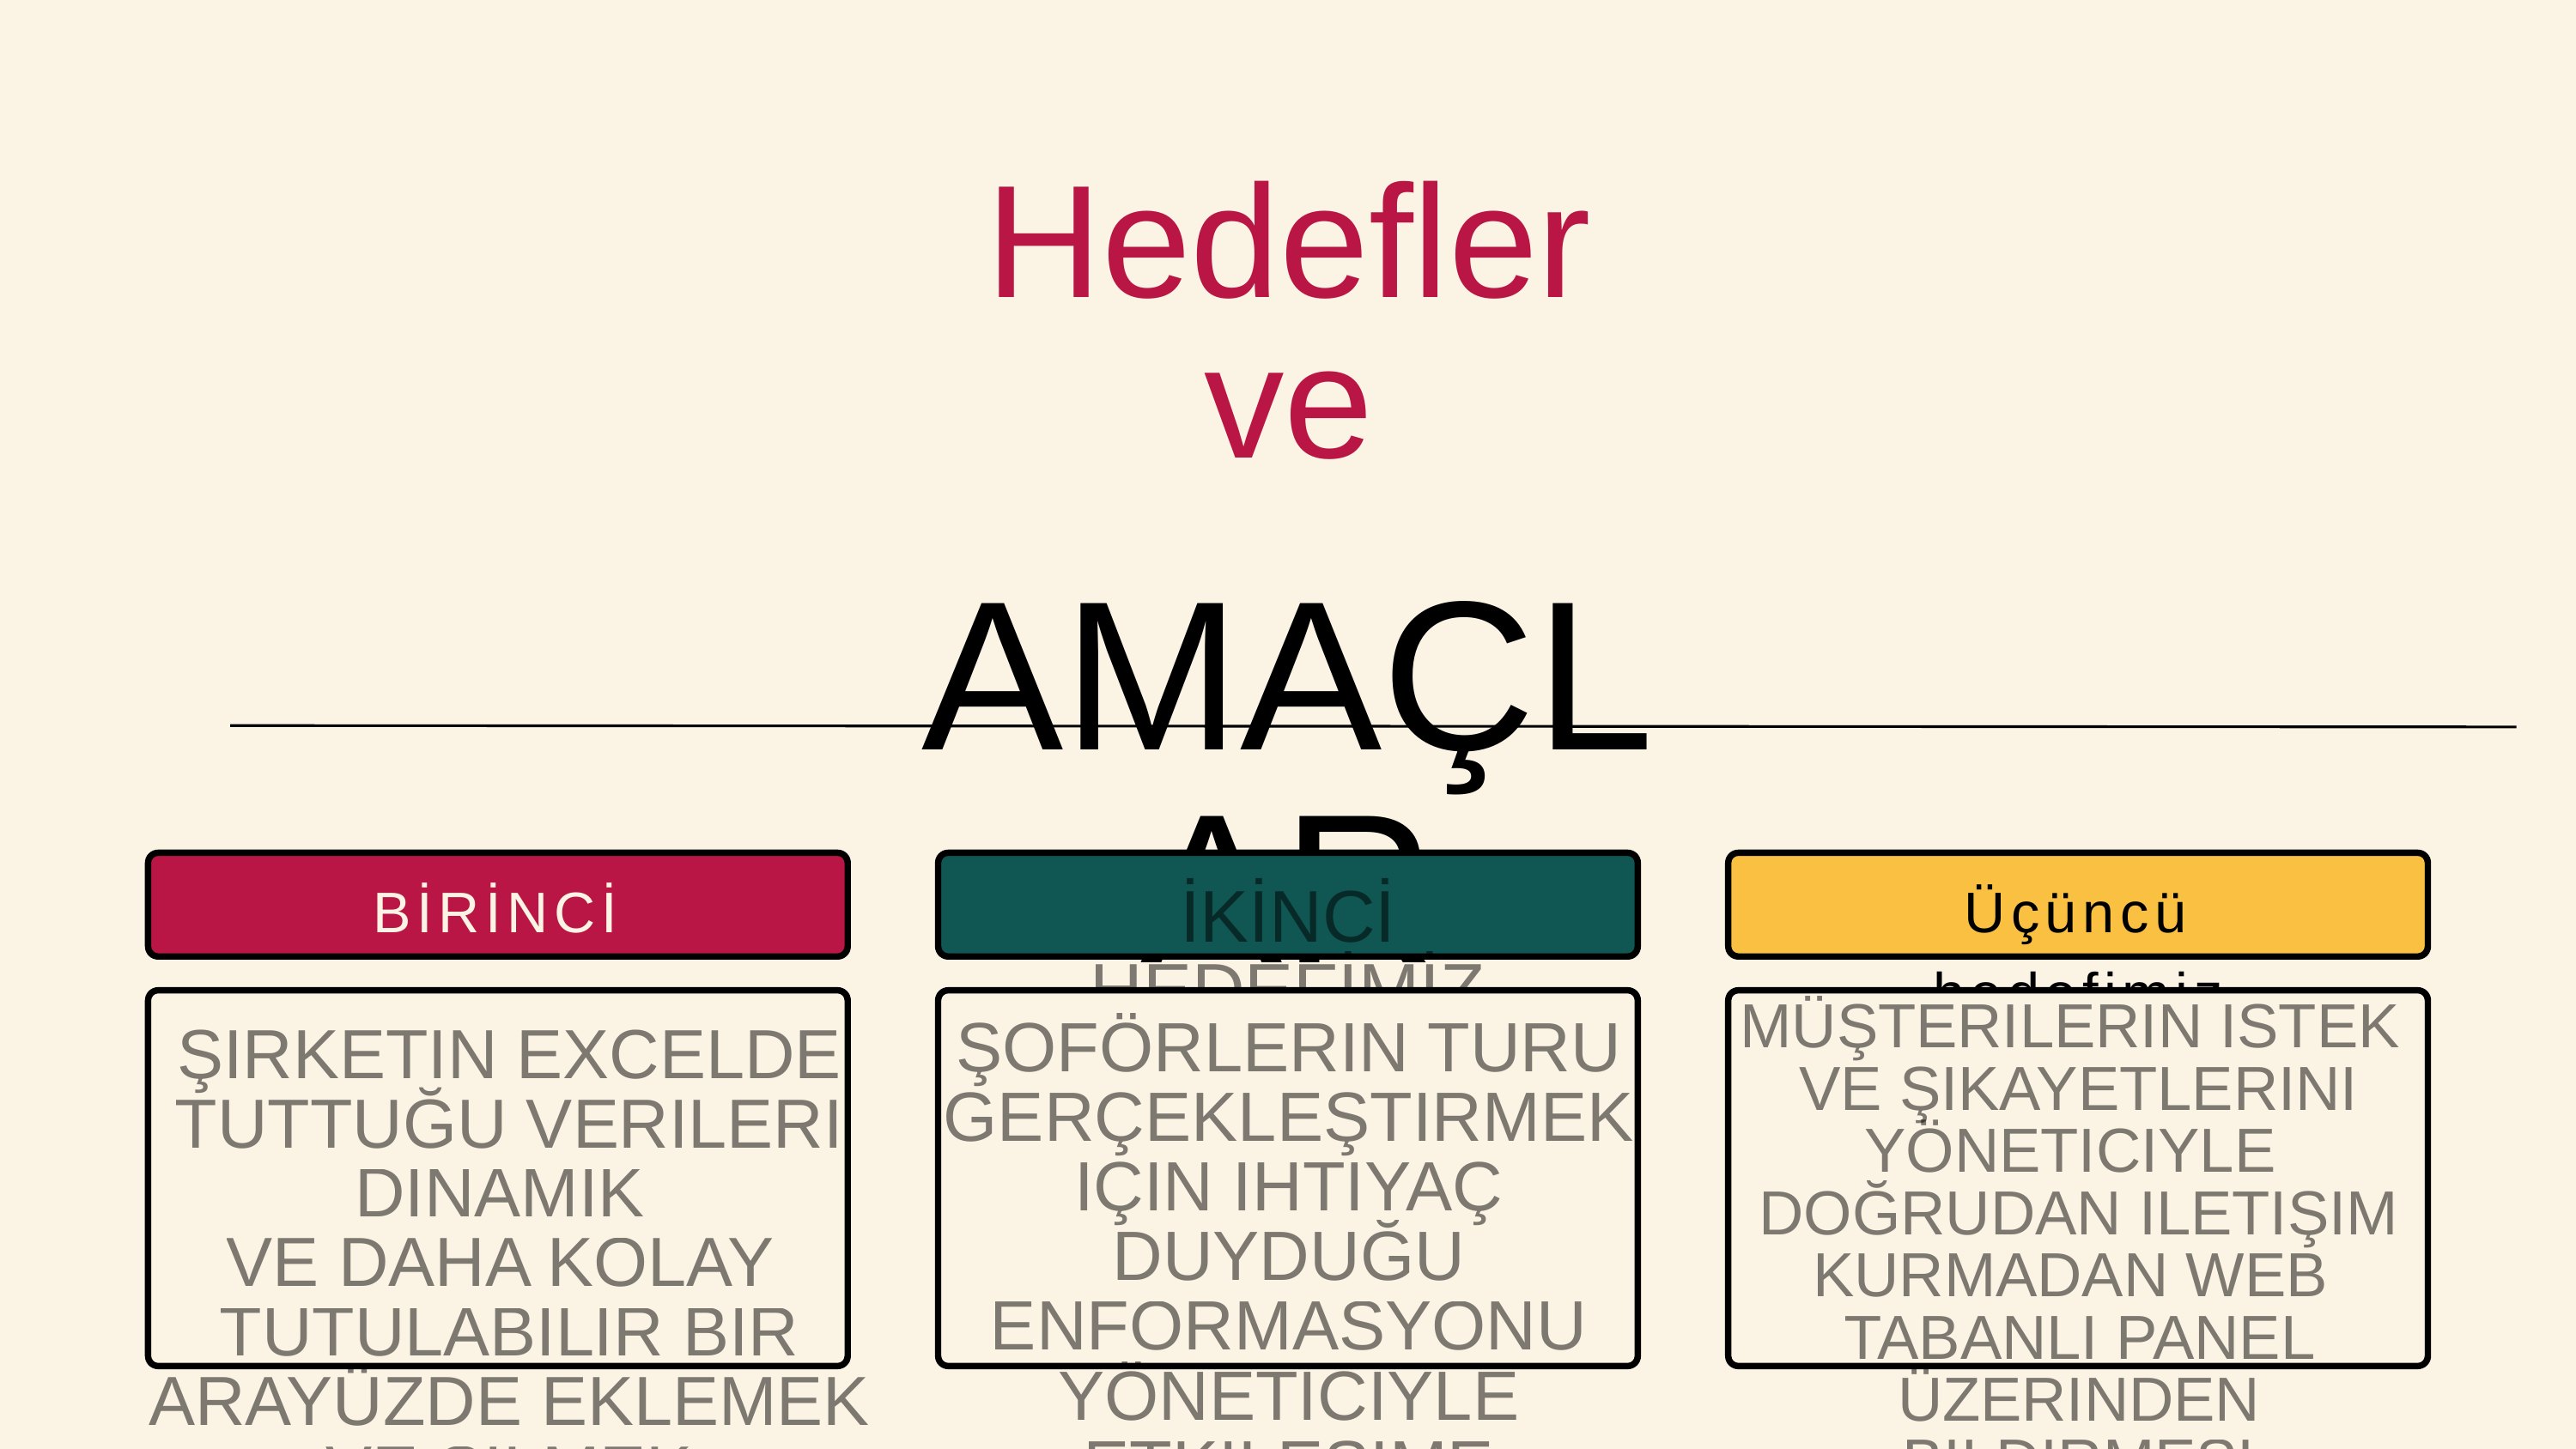

Hedefler ve
 AMAÇLAR

BİRİNCİ HEDEFİMİZ
Üçüncü hedefimiz
İKİNCİ HEDEFİMİZ

MÜŞTERILERIN ISTEK
VE ŞIKAYETLERINI
YÖNETICIYLE
DOĞRUDAN ILETIŞIM KURMADAN WEB
TABANLI PANEL ÜZERINDEN BILDIRMESI
ŞOFÖRLERIN TURU GERÇEKLEŞTIRMEK IÇIN IHTIYAÇ DUYDUĞU ENFORMASYONU YÖNETICIYLE ETKILEŞIME GEÇMEDEN ELDE ETMESI
ŞIRKETIN EXCELDE TUTTUĞU VERILERI DINAMIK
VE DAHA KOLAY
TUTULABILIR BIR ARAYÜZDE EKLEMEK VE SILMEK